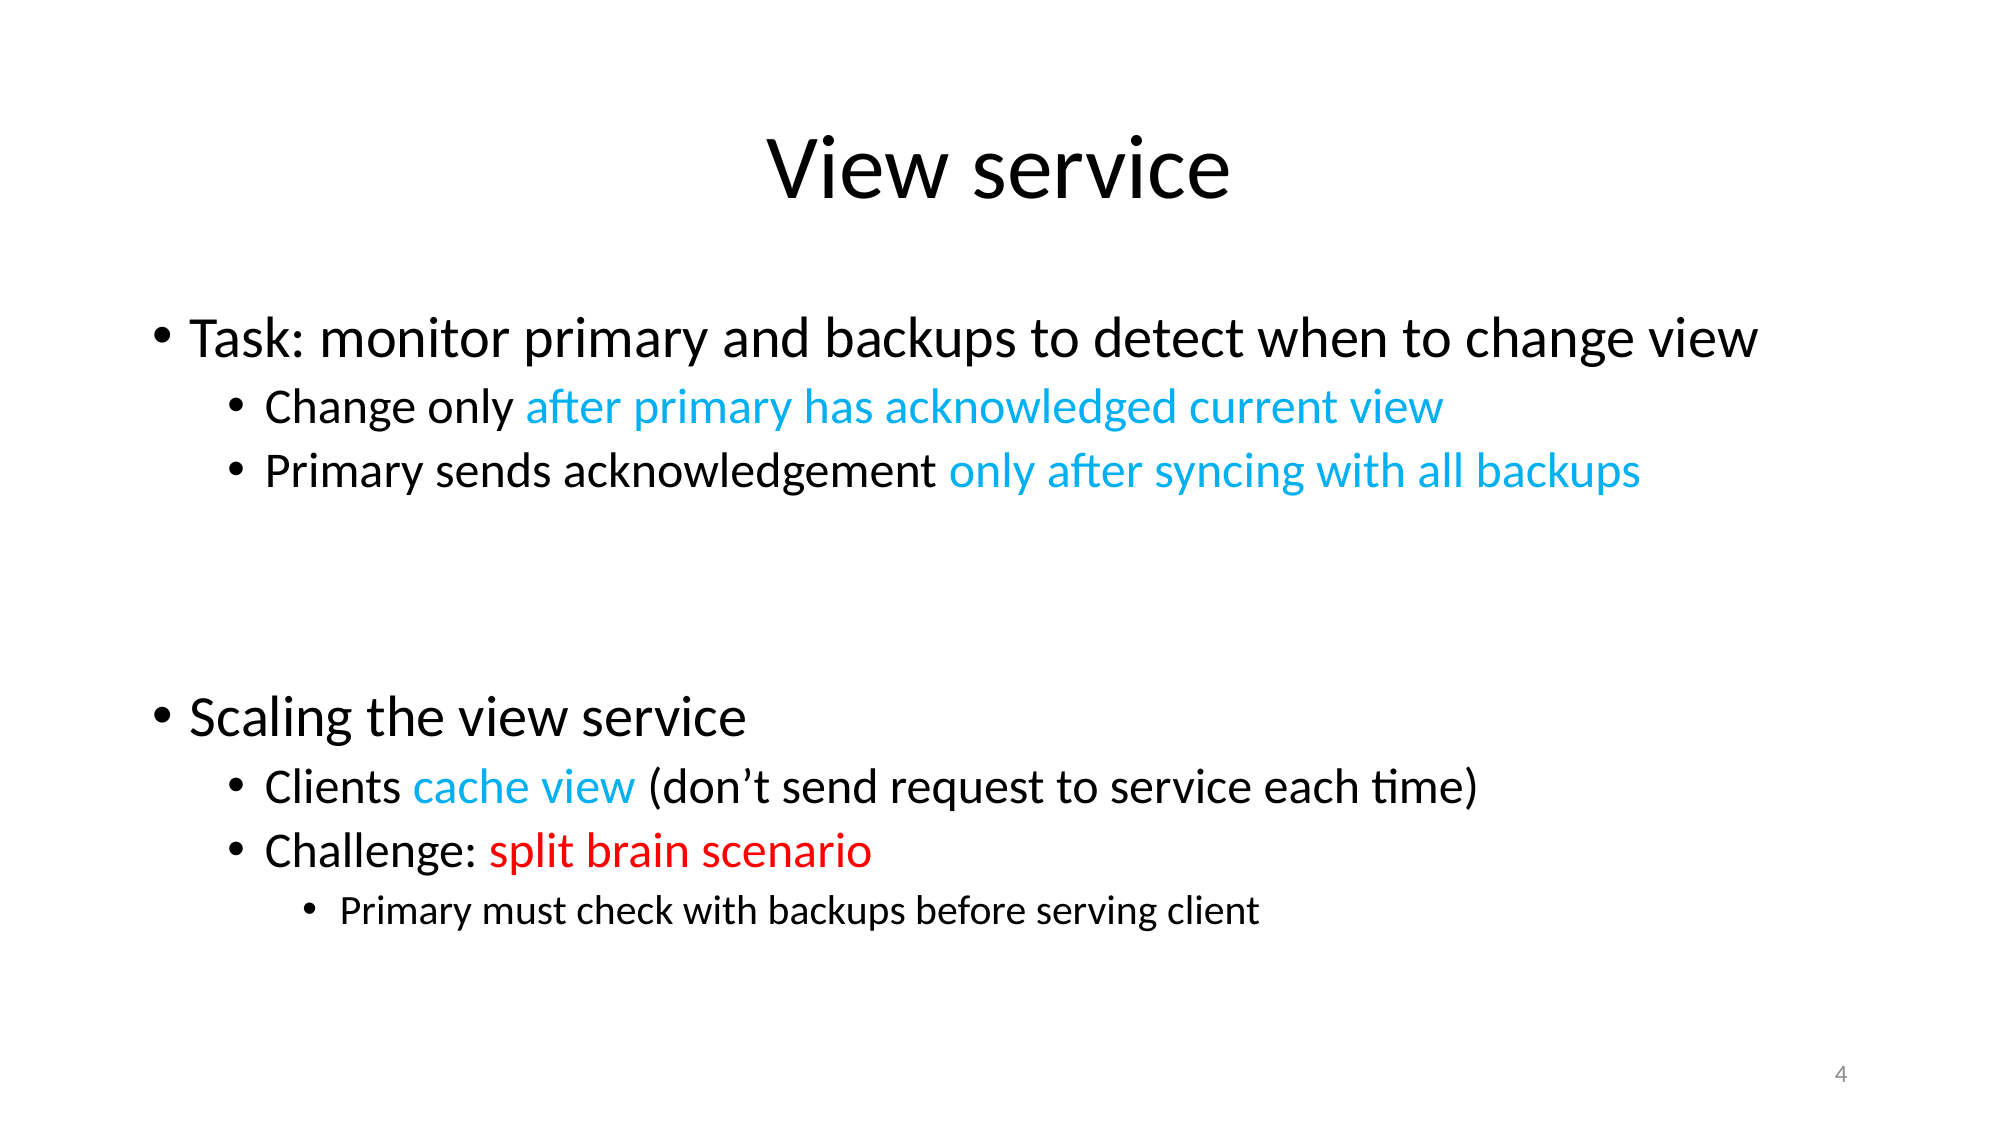

# View service
Task: monitor primary and backups to detect when to change view
Change only after primary has acknowledged current view
Primary sends acknowledgement only after syncing with all backups

Scaling the view service
Clients cache view (don’t send request to service each time)
Challenge: split brain scenario
Primary must check with backups before serving client
4